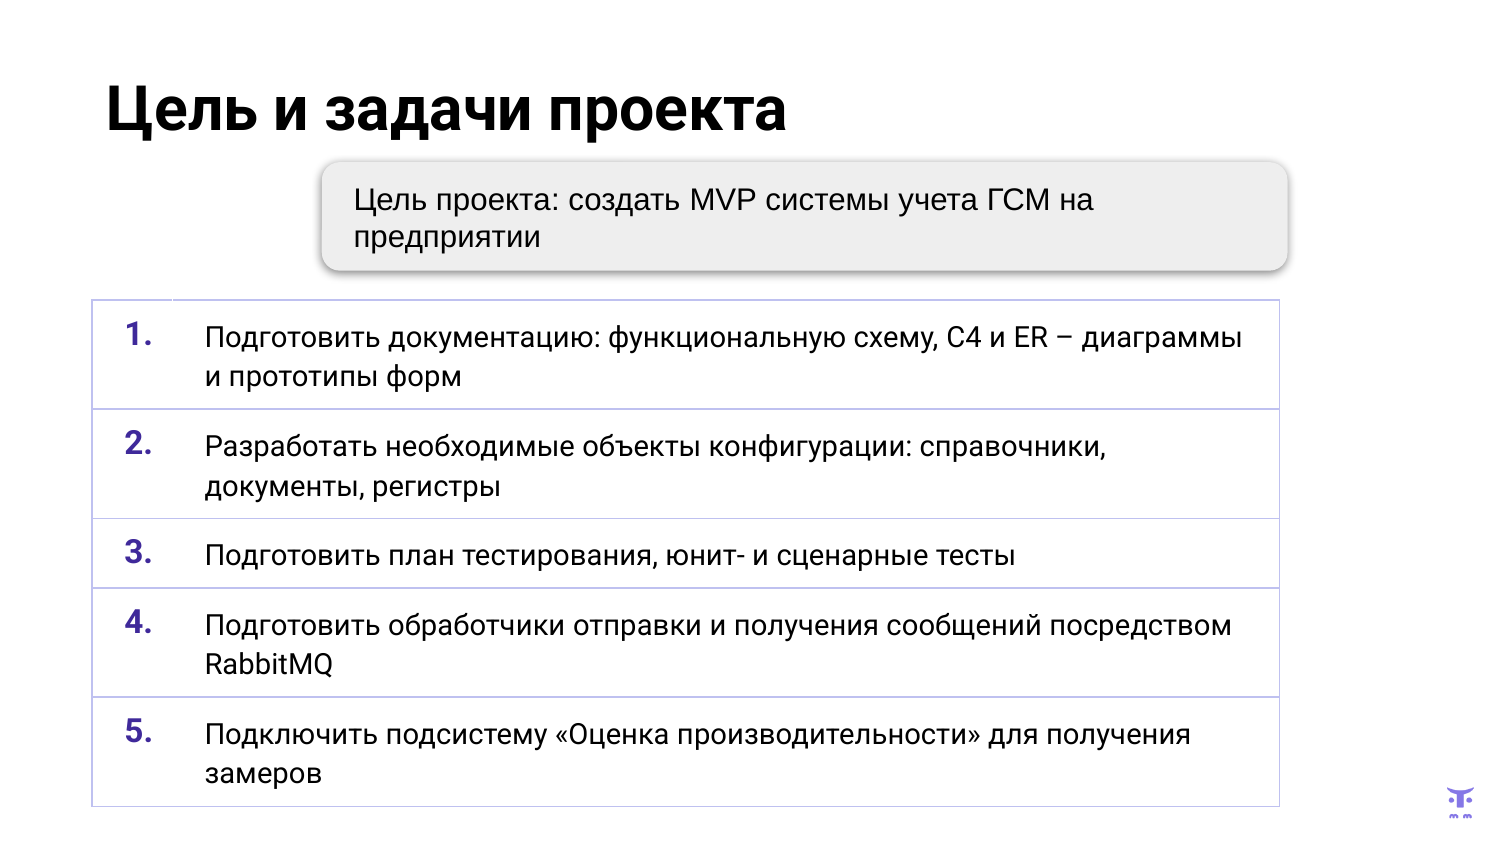

Цель и задачи проекта
Цель проекта: создать MVP системы учета ГСМ на предприятии
| 1. | Подготовить документацию: функциональную схему, C4 и ER – диаграммы и прототипы форм |
| --- | --- |
| 2. | Разработать необходимые объекты конфигурации: справочники, документы, регистры |
| 3. | Подготовить план тестирования, юнит- и сценарные тесты |
| 4. | Подготовить обработчики отправки и получения сообщений посредством RabbitMQ |
| 5. | Подключить подсистему «Оценка производительности» для получения замеров |